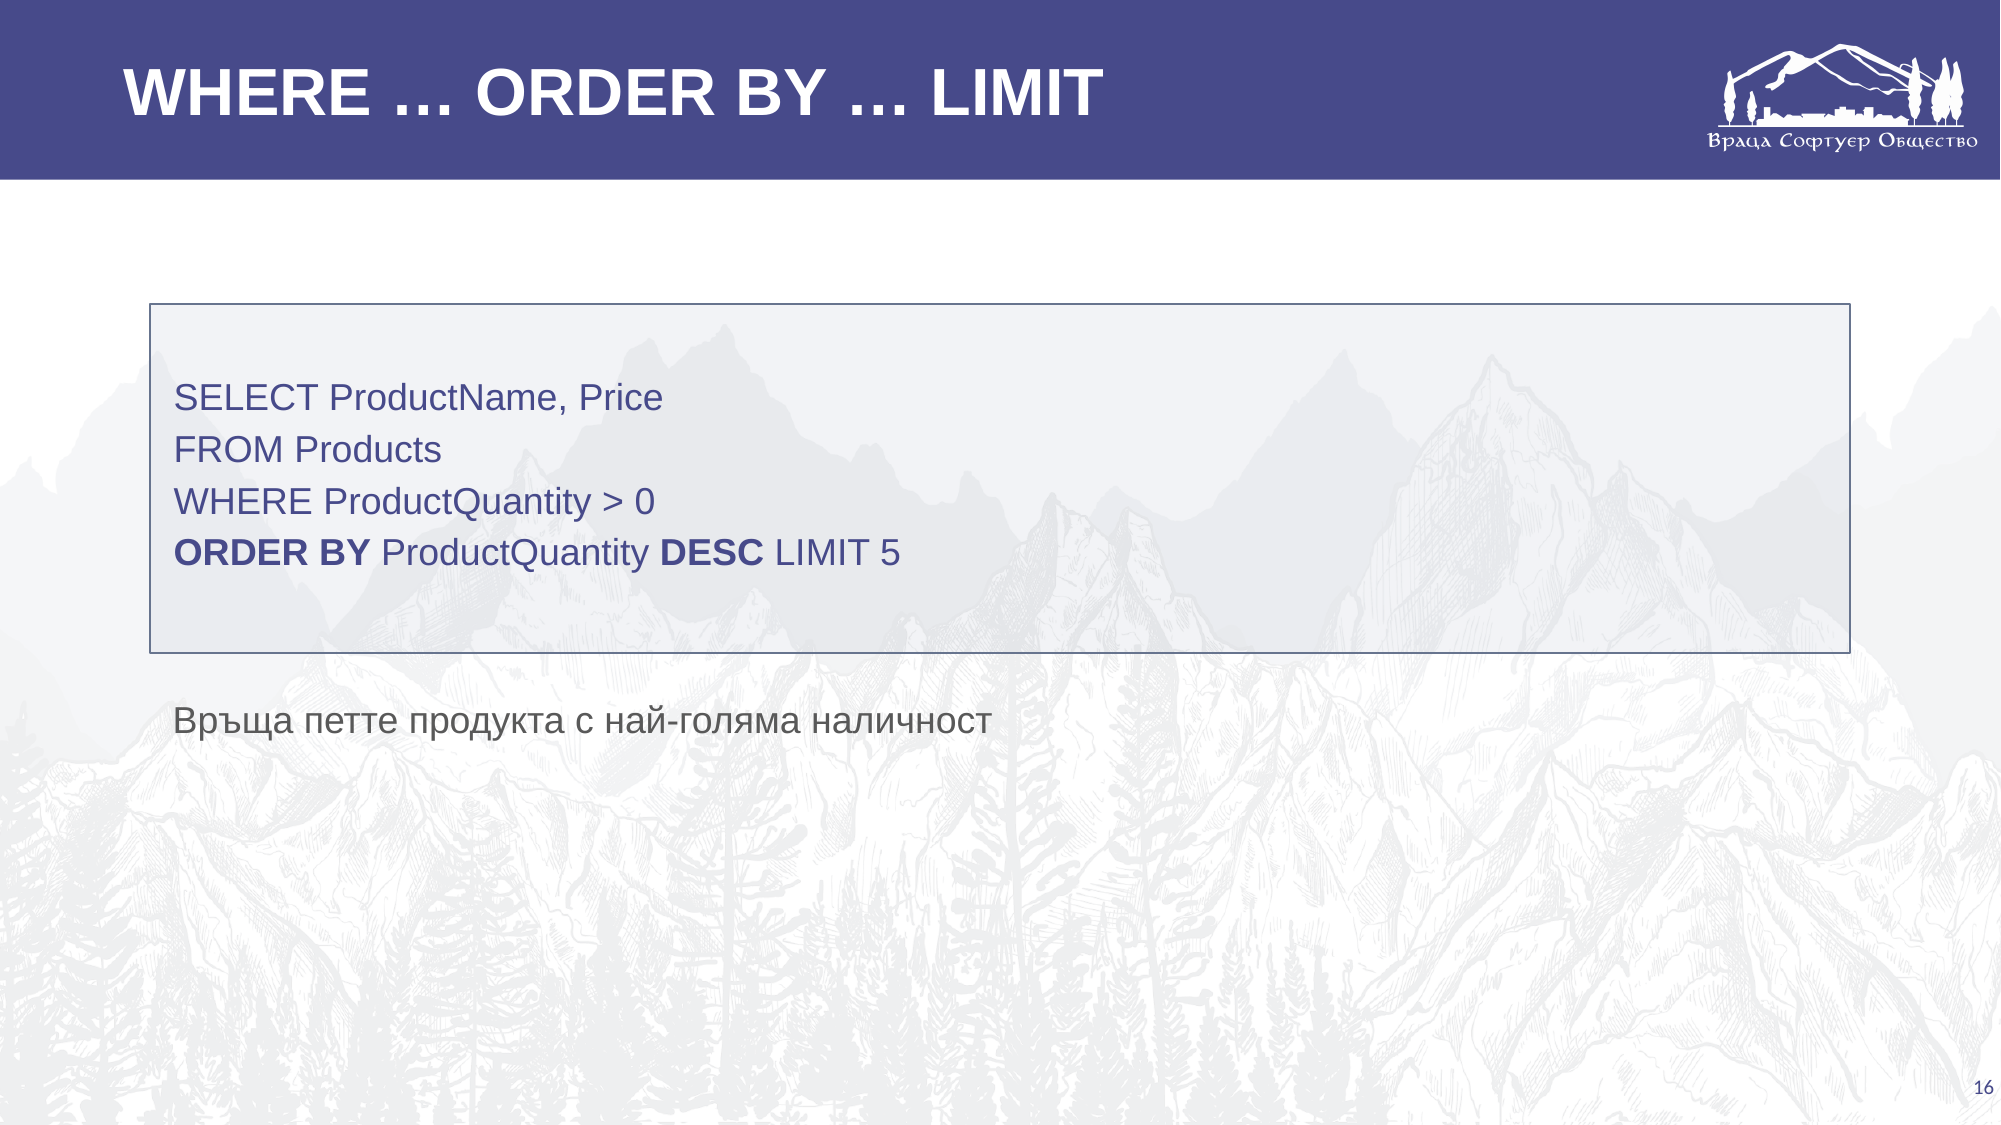

# WHERE … ORDER BY … LIMIT

SELECT ProductName, Price
FROM Products
WHERE ProductQuantity > 0
ORDER BY ProductQuantity DESC LIMIT 5

Връща петте продукта с най-голяма наличност
16